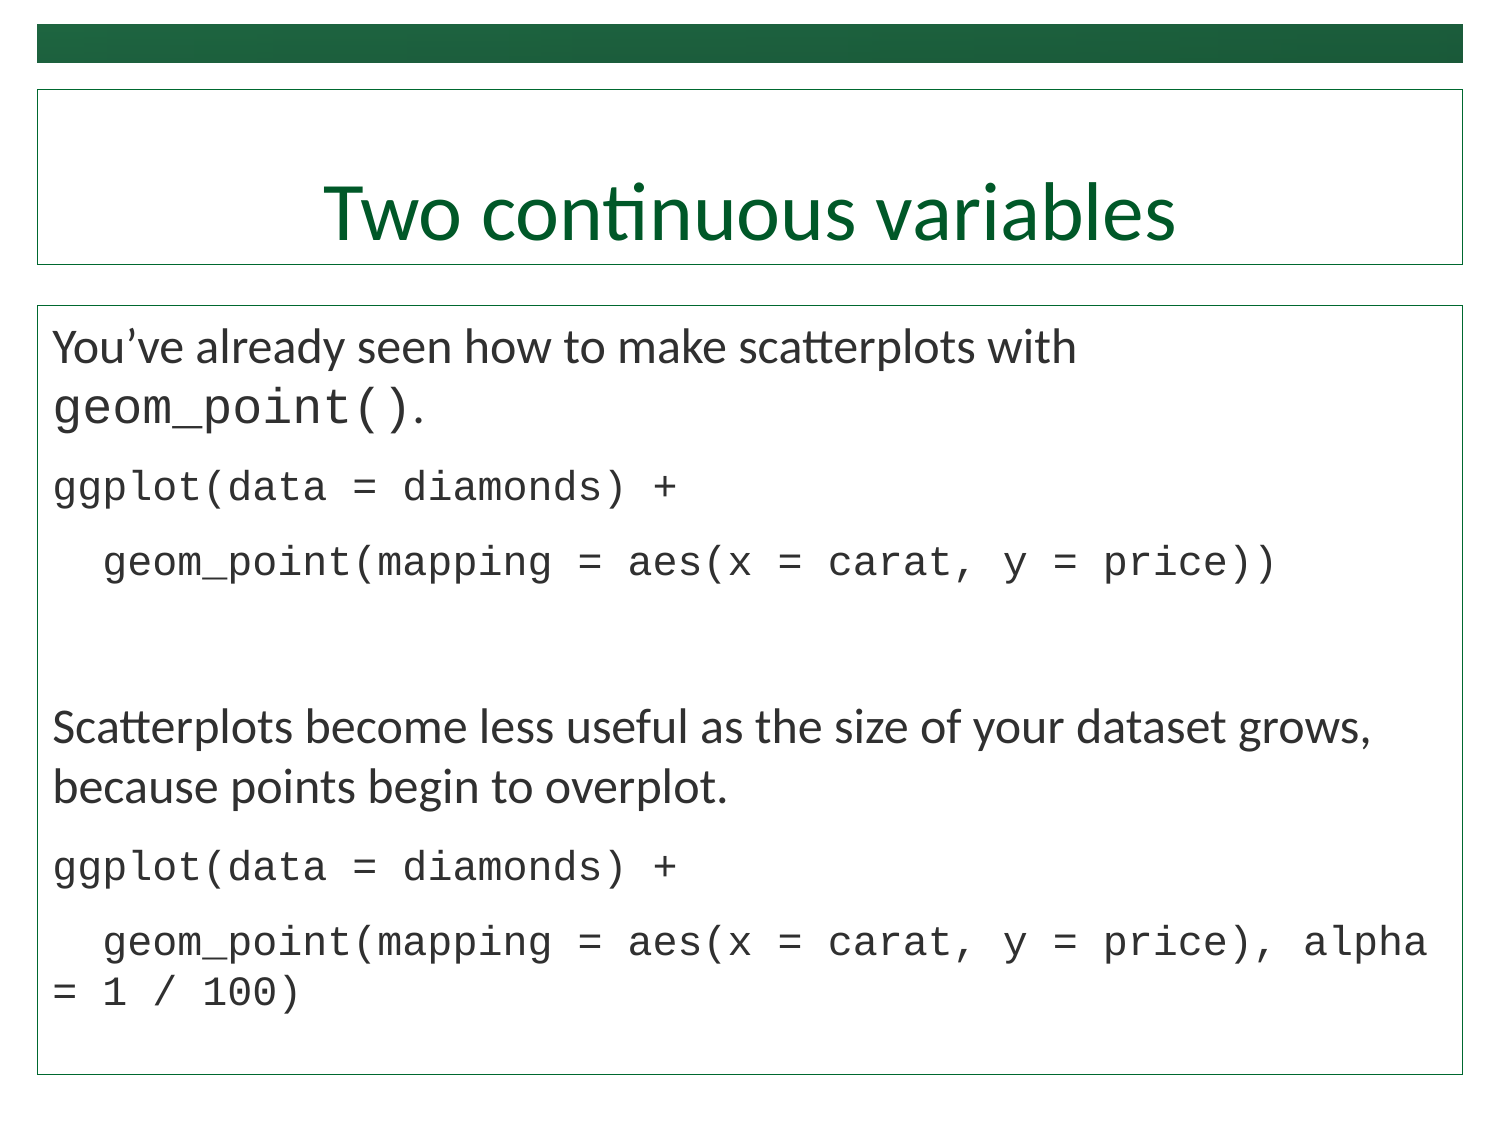

# Two continuous variables
You’ve already seen how to make scatterplots with geom_point().
ggplot(data = diamonds) +
  geom_point(mapping = aes(x = carat, y = price))

Scatterplots become less useful as the size of your dataset grows, because points begin to overplot.
ggplot(data = diamonds) +
  geom_point(mapping = aes(x = carat, y = price), alpha = 1 / 100)